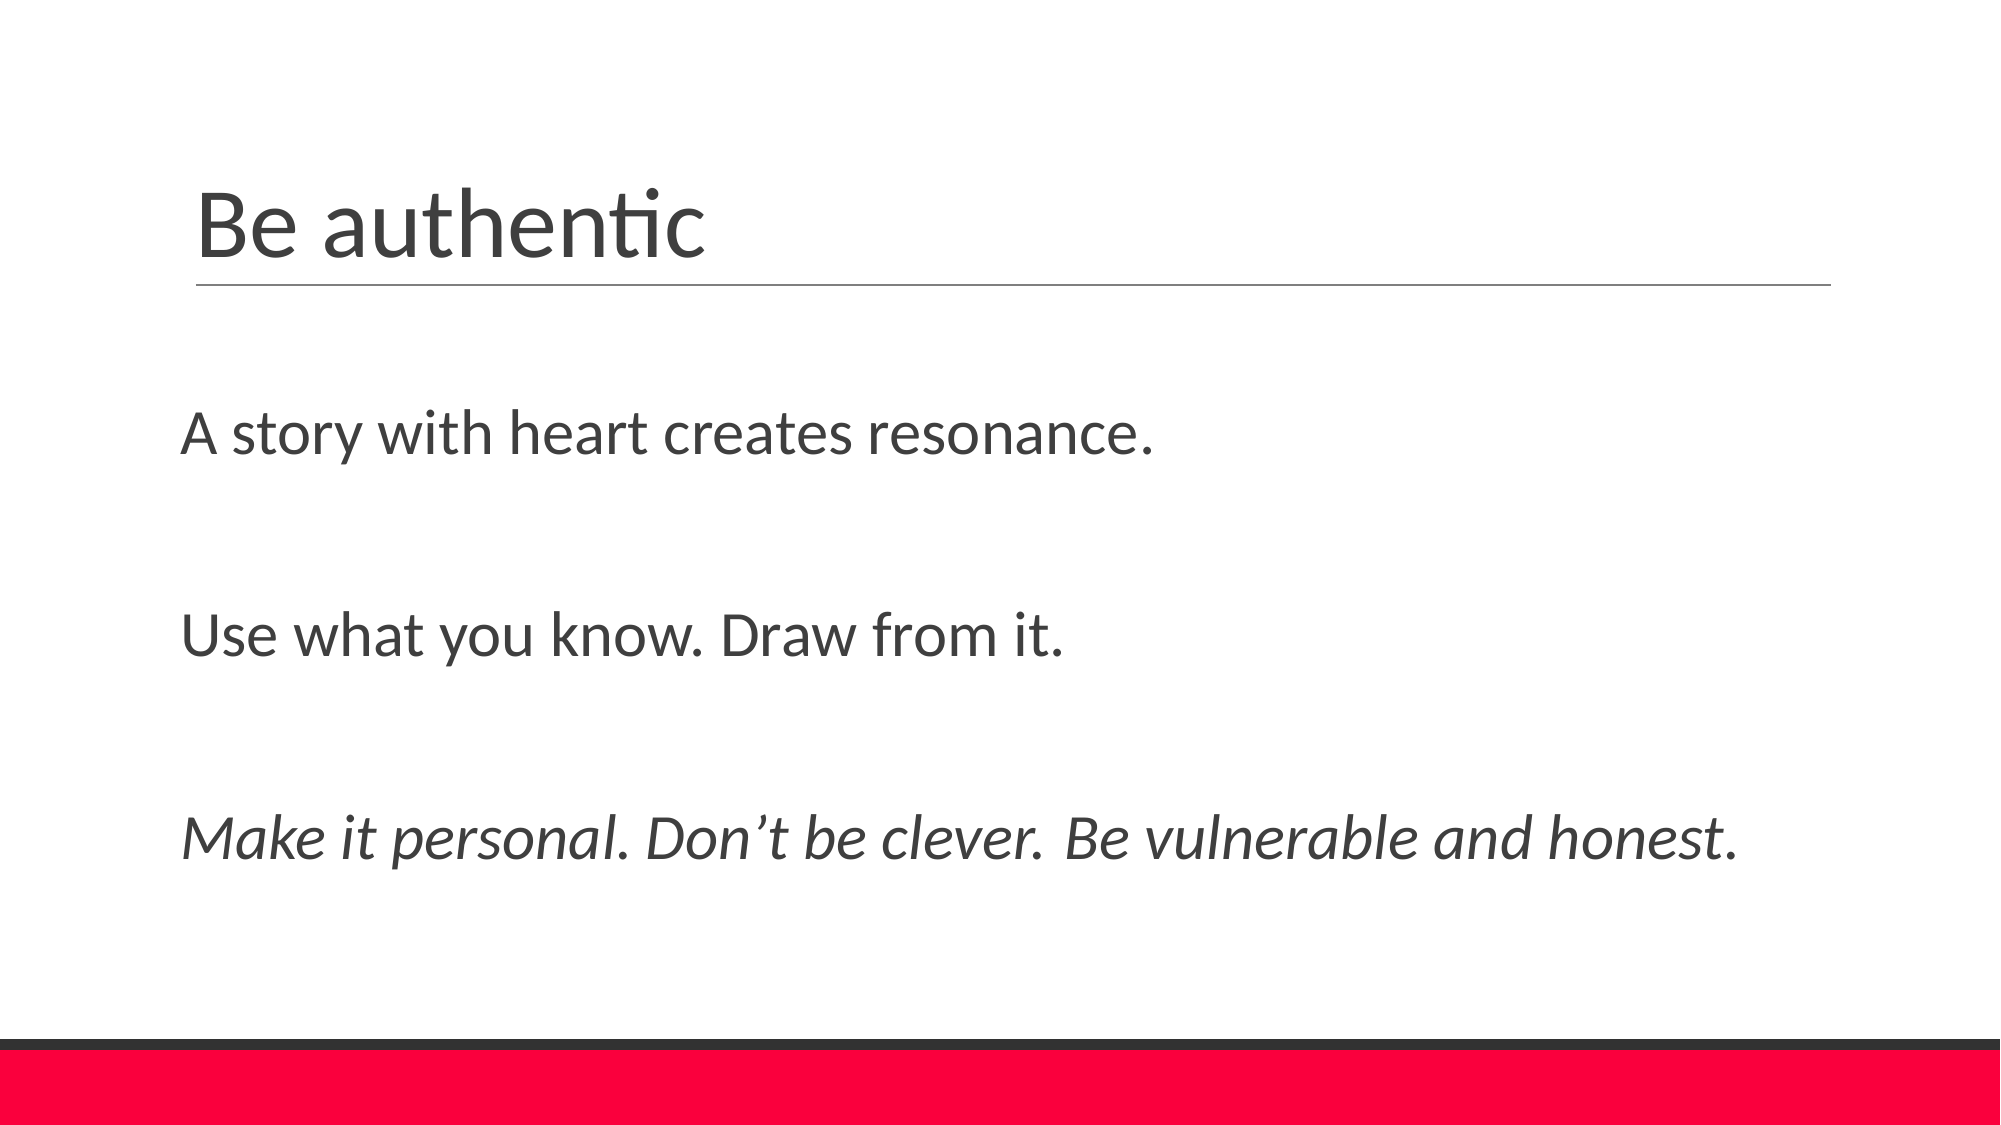

# Be authentic
A story with heart creates resonance.
Use what you know. Draw from it.
Make it personal.
 Don’t be clever.
Be vulnerable and honest.